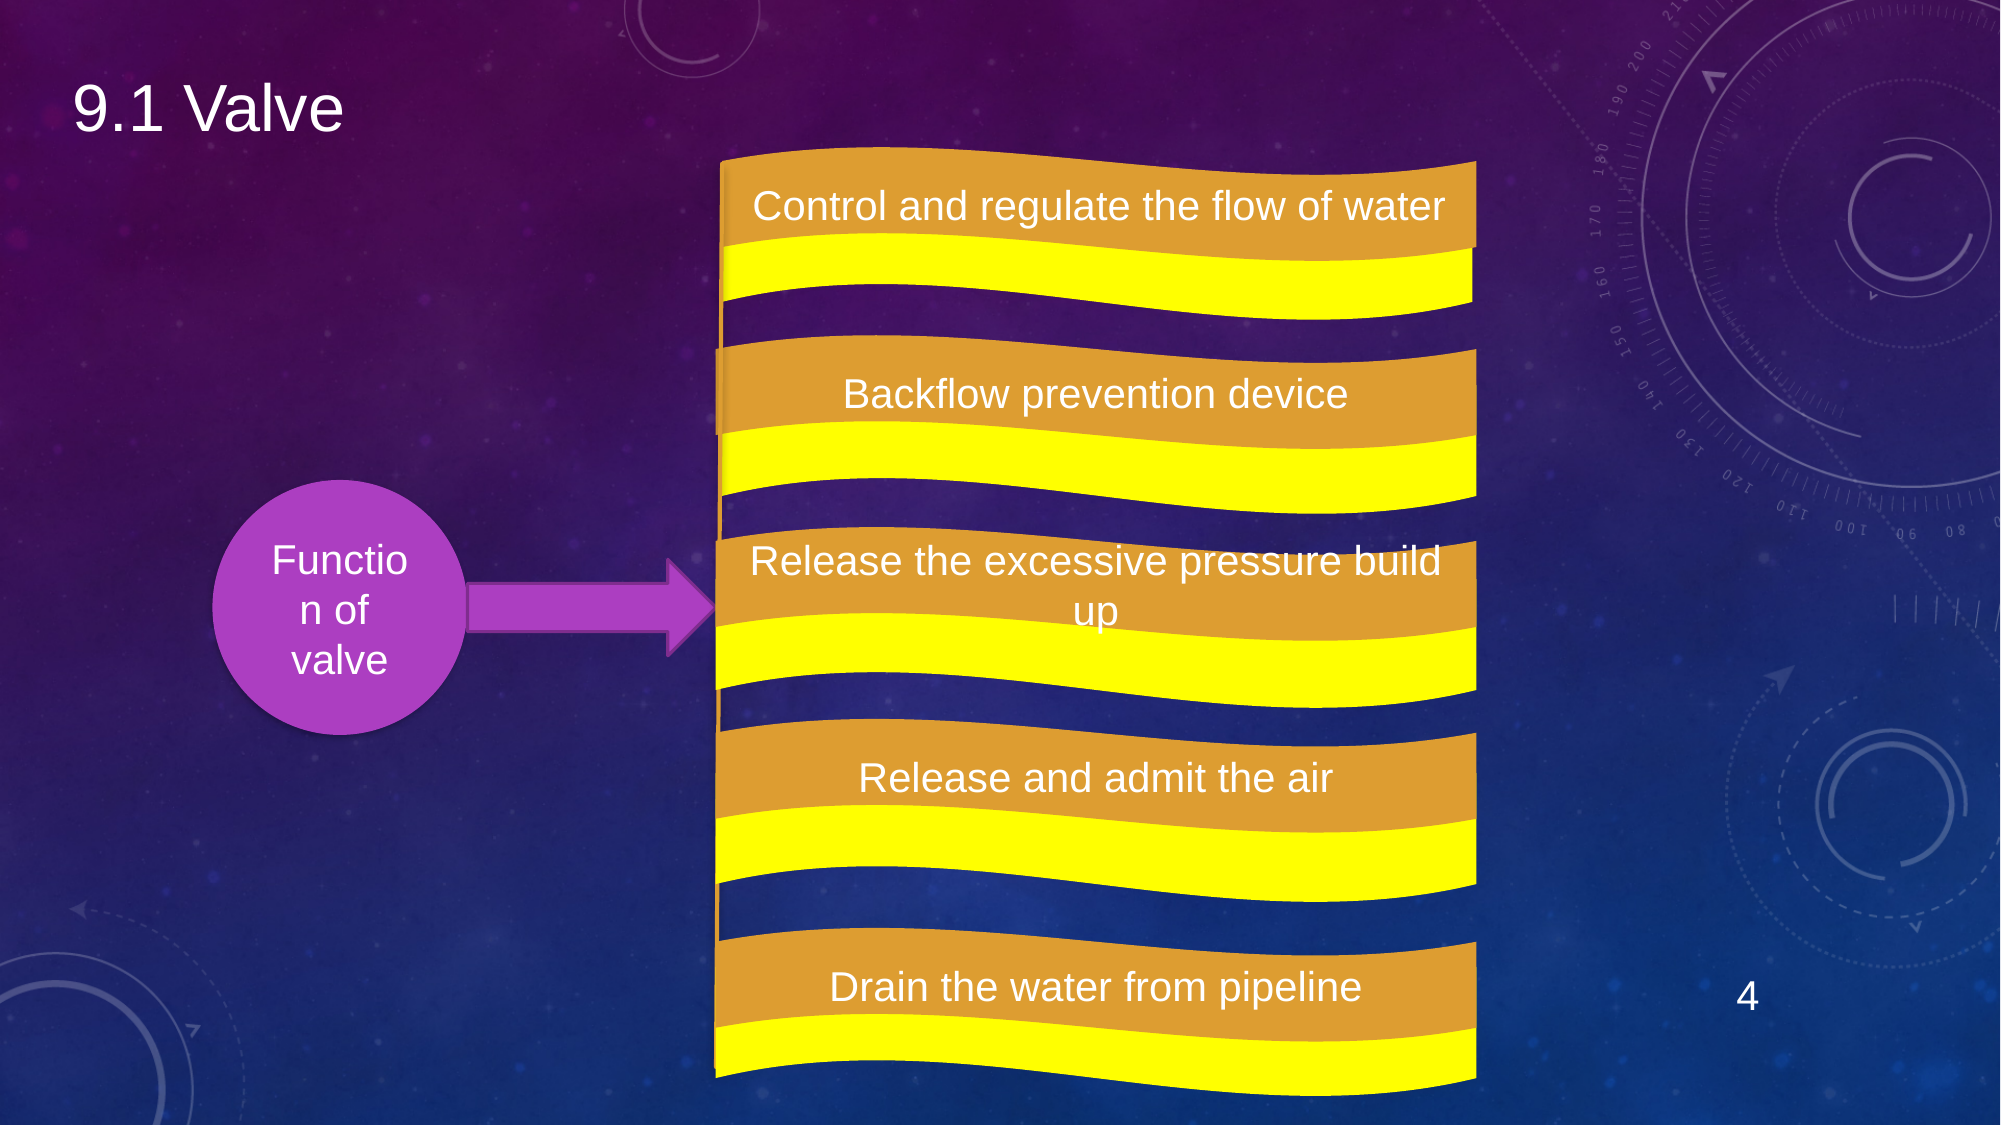

9.1 Valve
Control and regulate the flow of water

Function of
valve

Backflow prevention device

Release the excessive pressure build up

Release and admit the air

Drain the water from pipeline

4